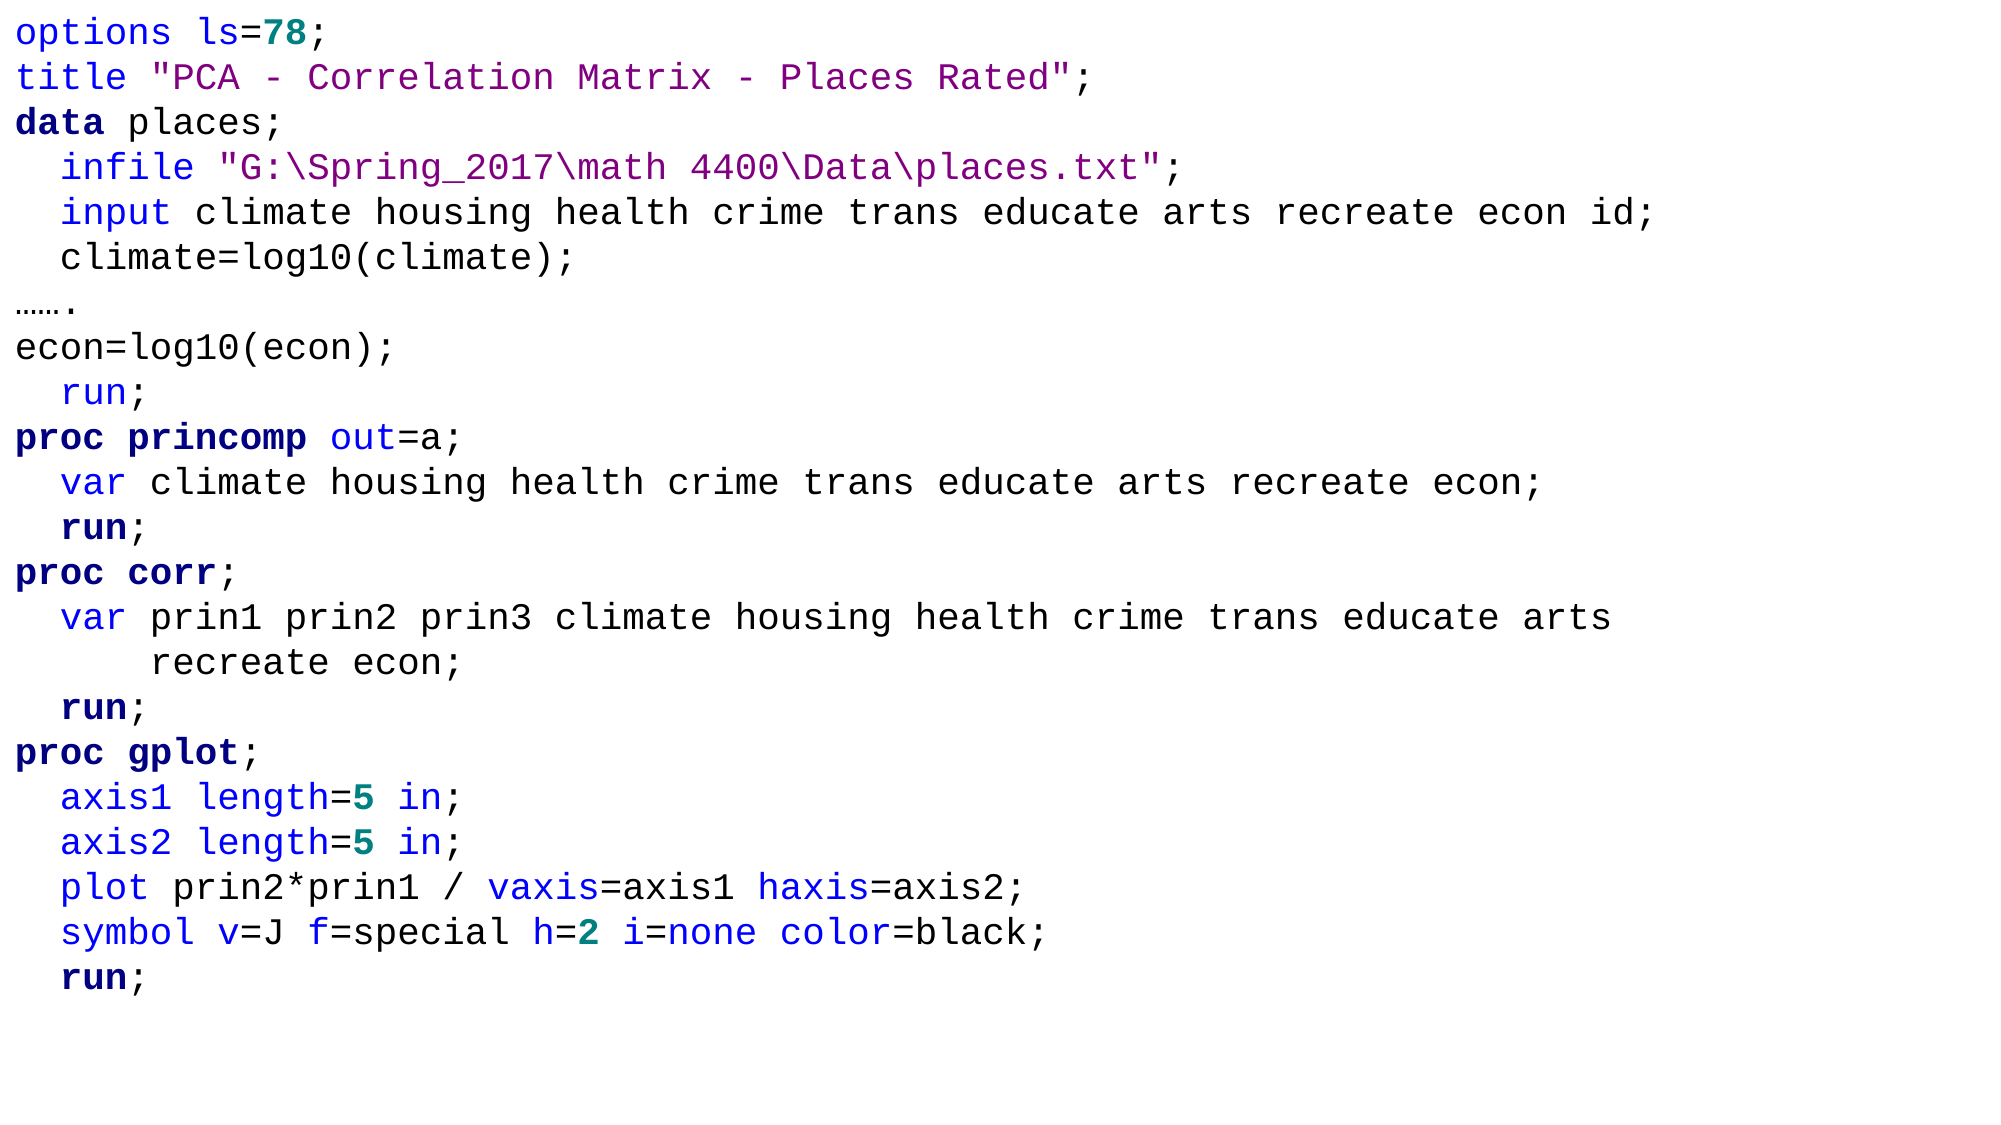

options ls=78;
title "PCA - Correlation Matrix - Places Rated";
data places;
  infile "G:\Spring_2017\math 4400\Data\places.txt";
  input climate housing health crime trans educate arts recreate econ id;
  climate=log10(climate);
…….
econ=log10(econ);
  run;
proc princomp out=a;
  var climate housing health crime trans educate arts recreate econ;
  run;
proc corr;
  var prin1 prin2 prin3 climate housing health crime trans educate arts
      recreate econ;
  run;
proc gplot;
  axis1 length=5 in;
  axis2 length=5 in;
  plot prin2*prin1 / vaxis=axis1 haxis=axis2;
  symbol v=J f=special h=2 i=none color=black;
  run;